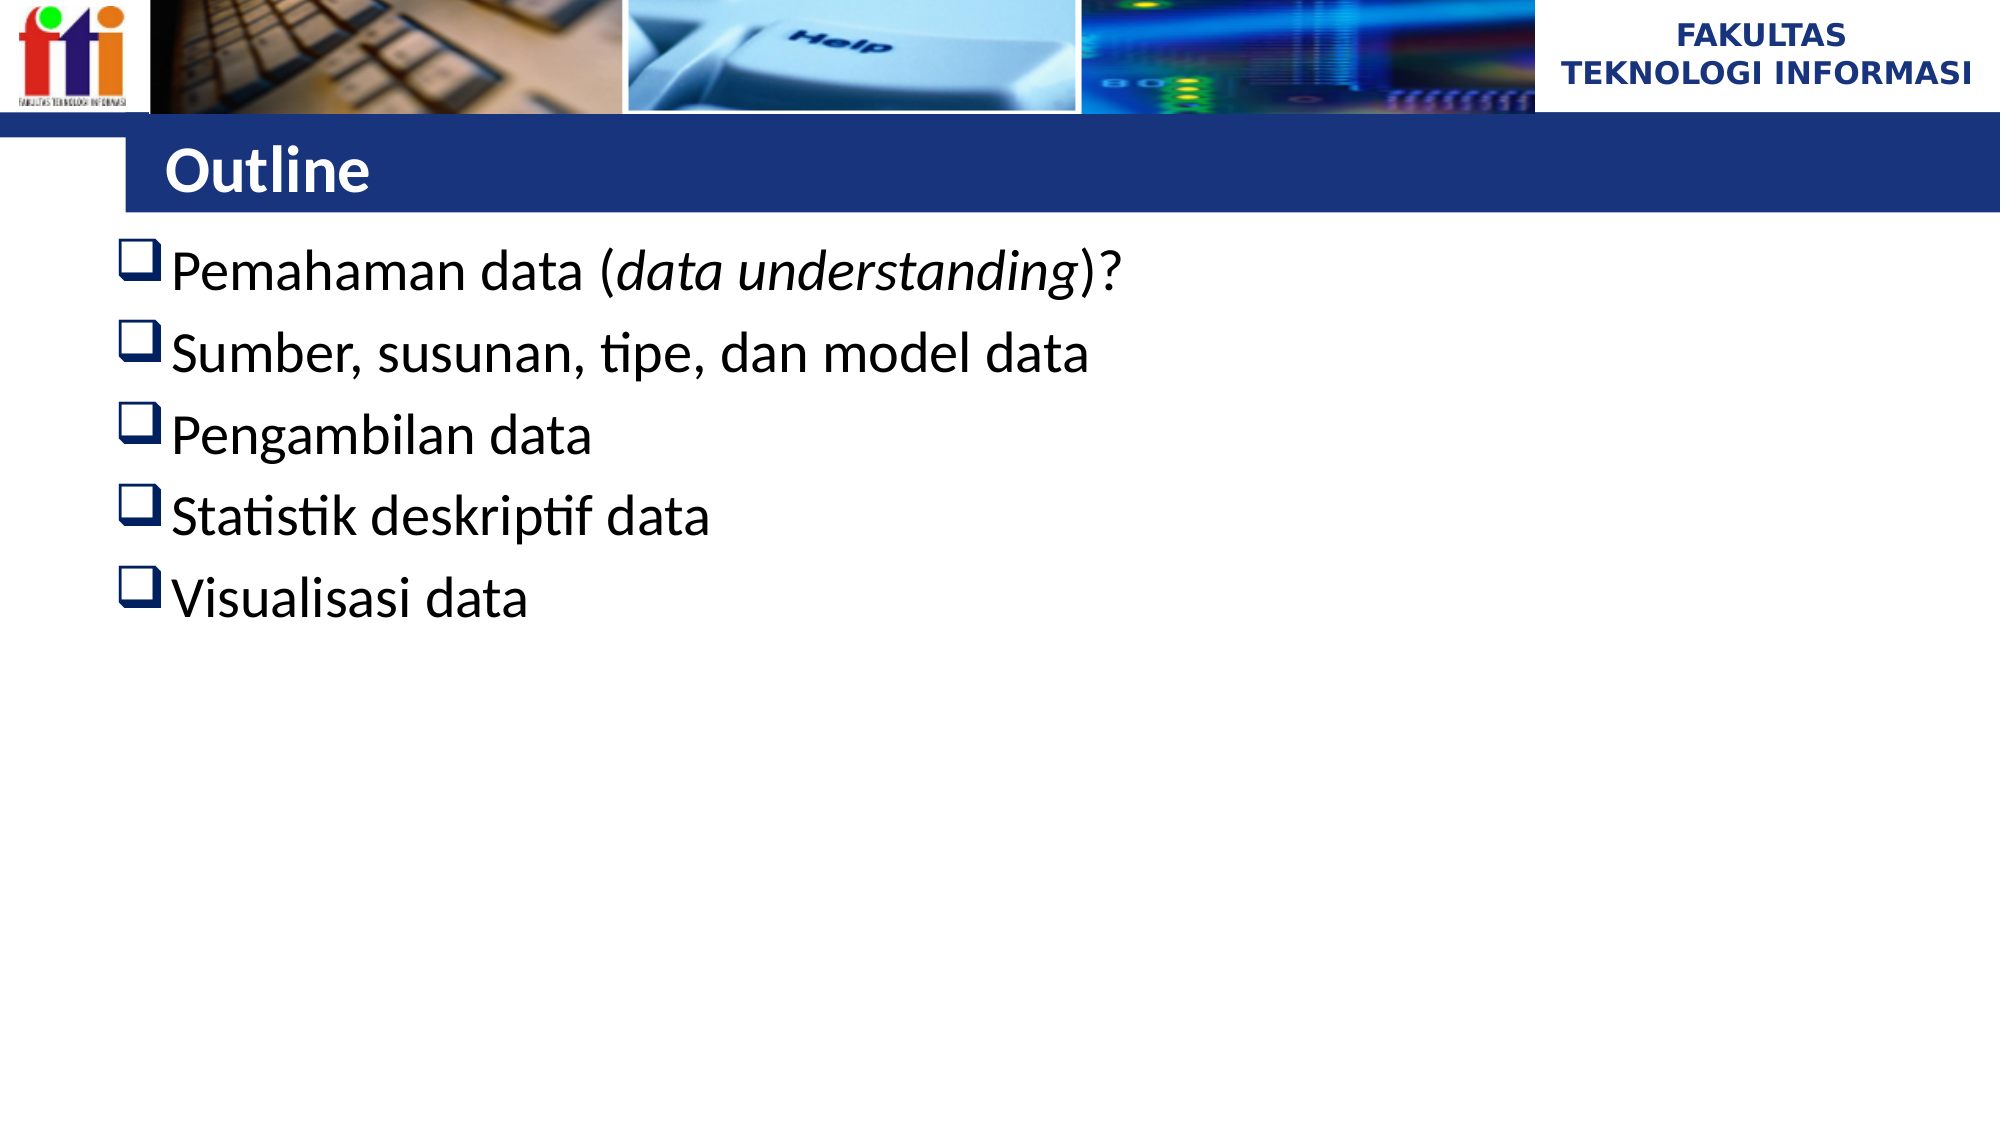

# Outline
Pemahaman data (data understanding)?
Sumber, susunan, tipe, dan model data
Pengambilan data
Statistik deskriptif data
Visualisasi data